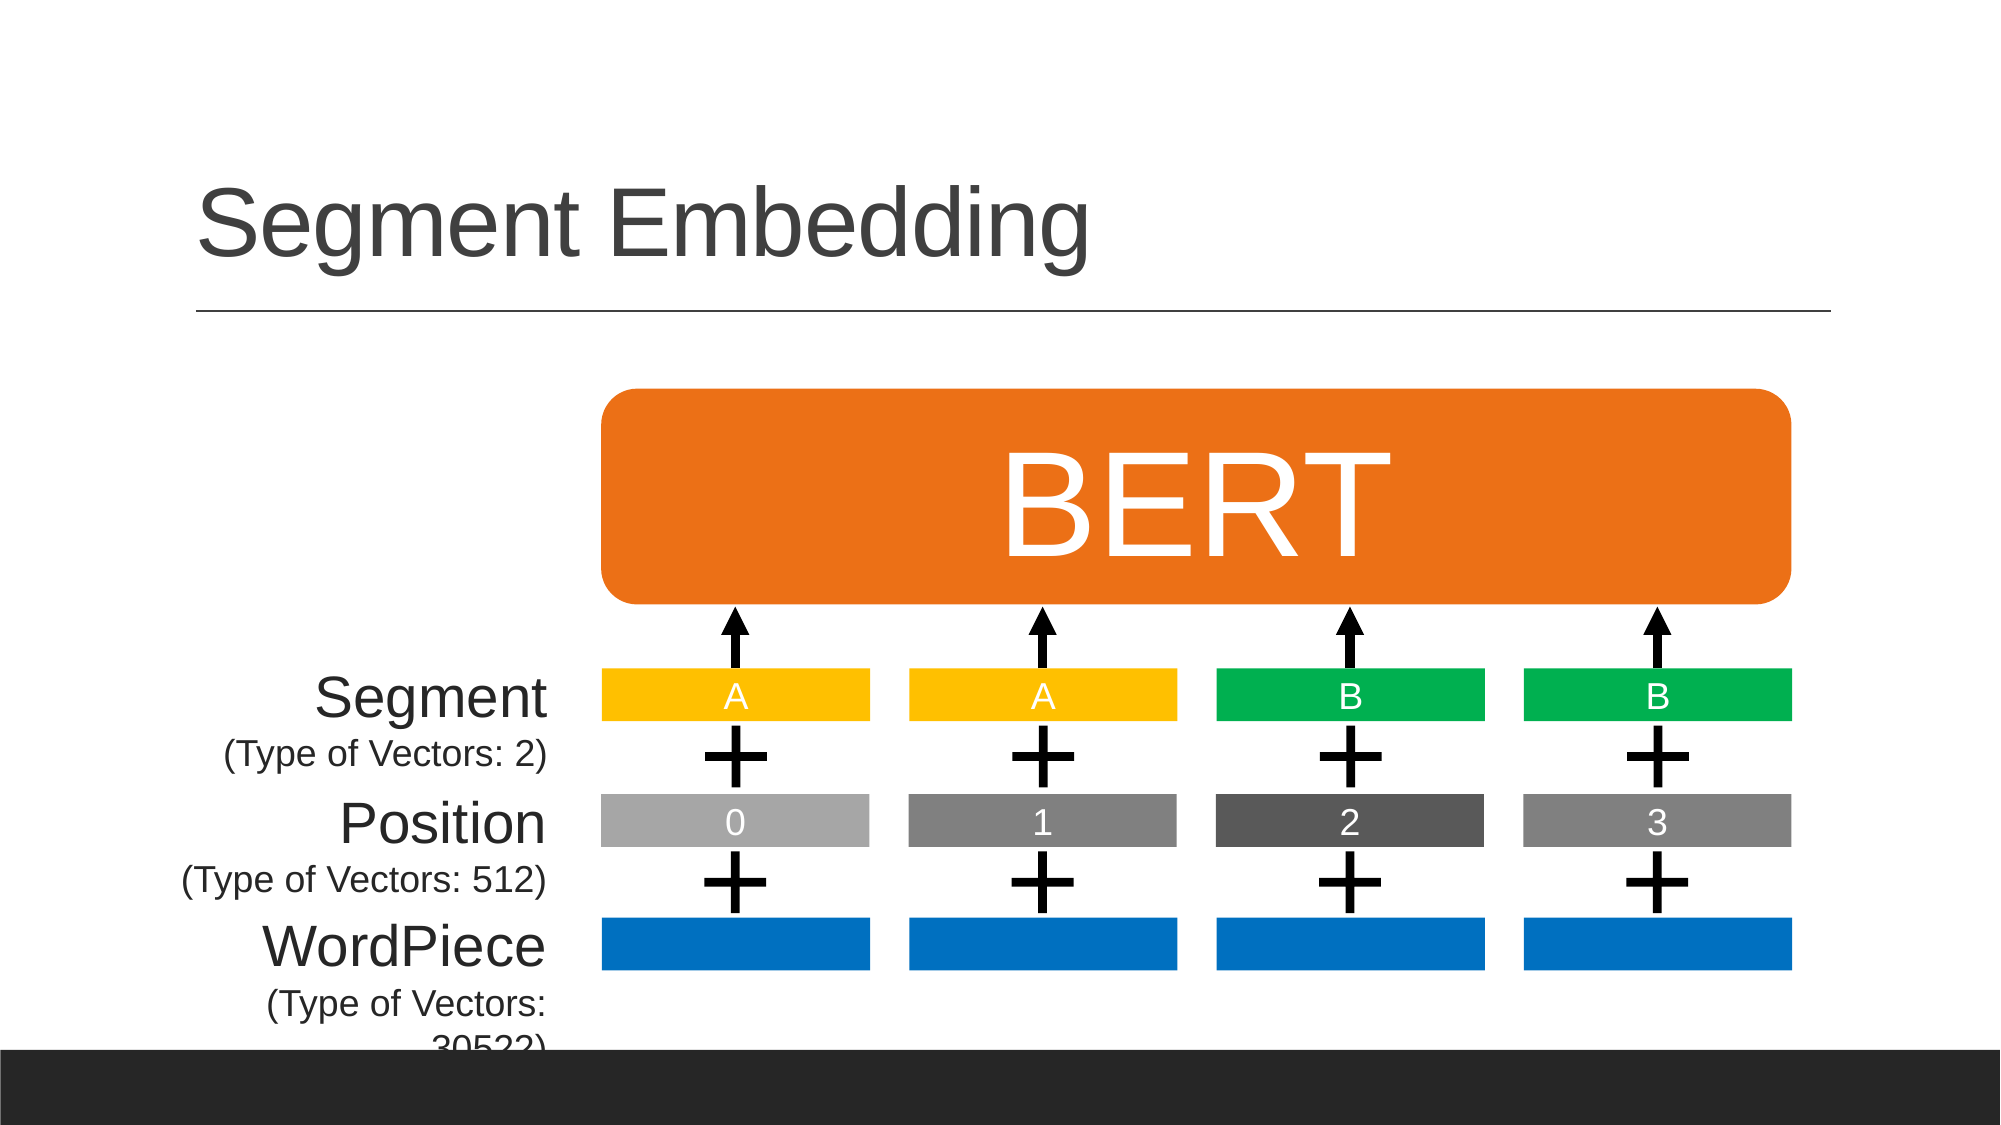

# Segment Embedding
BERT
Segment
(Type of Vectors: 2)
A
A
B
B

Position
(Type of Vectors: 512)

0
1
2
3

WordPiece
(Type of Vectors: 30522)